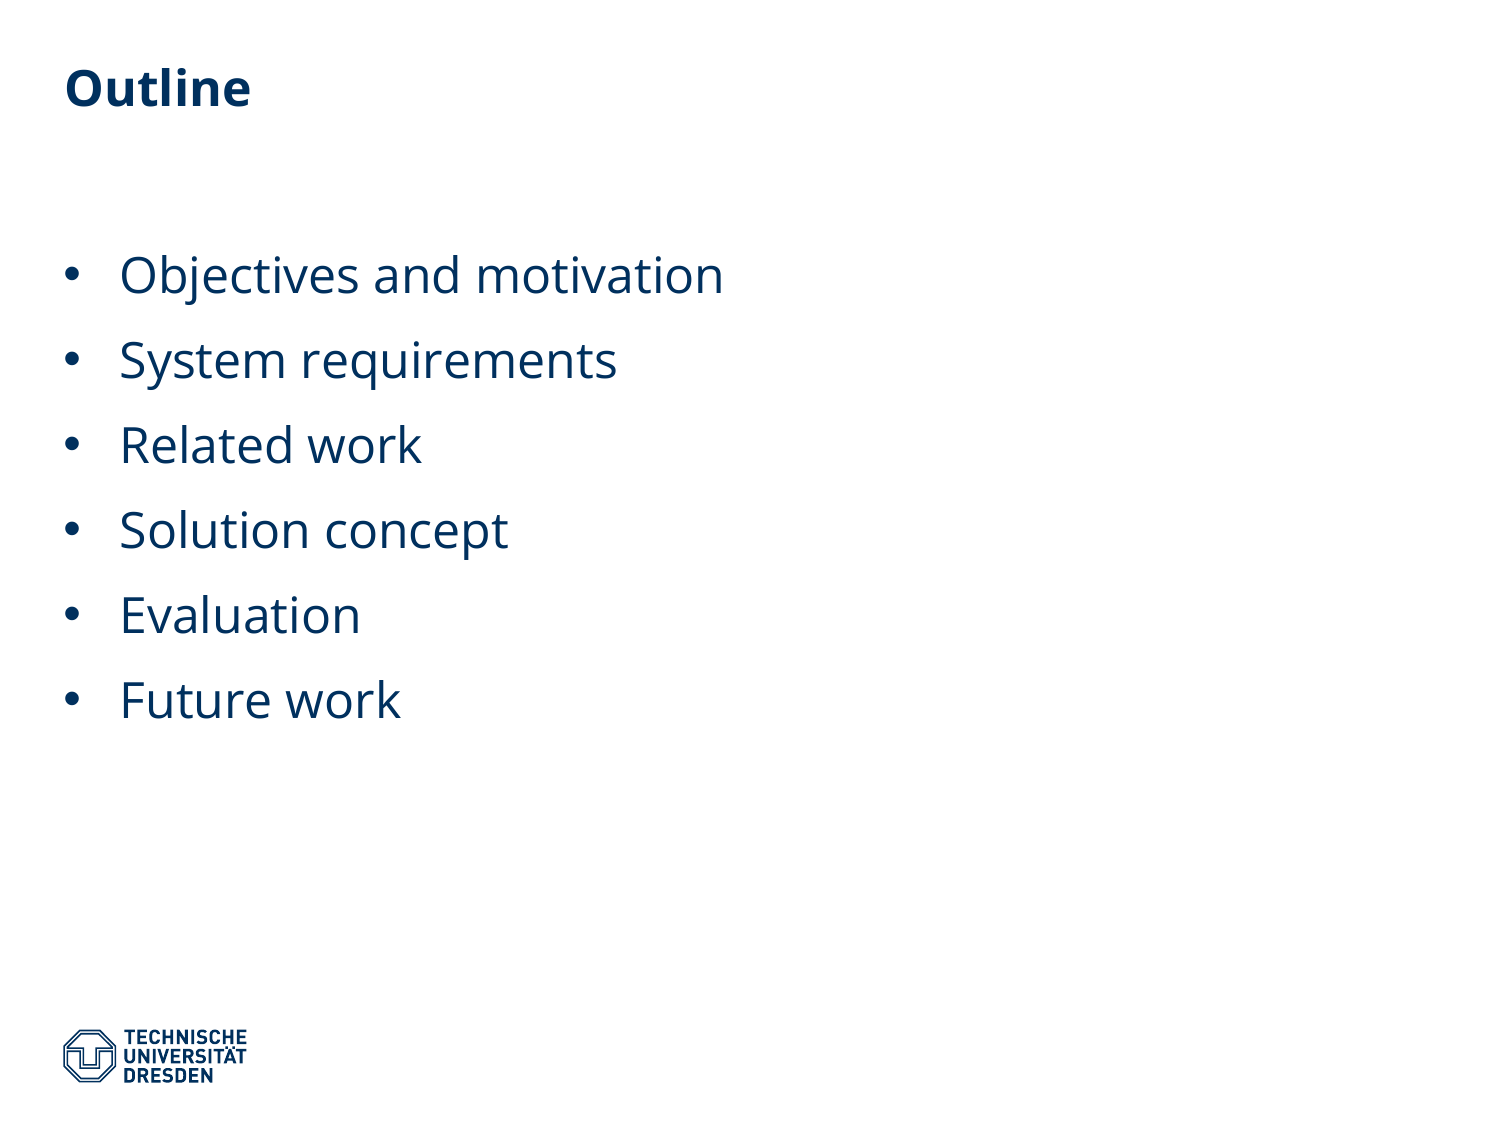

# Outline
Objectives and motivation
System requirements
Related work
Solution concept
Evaluation
Future work